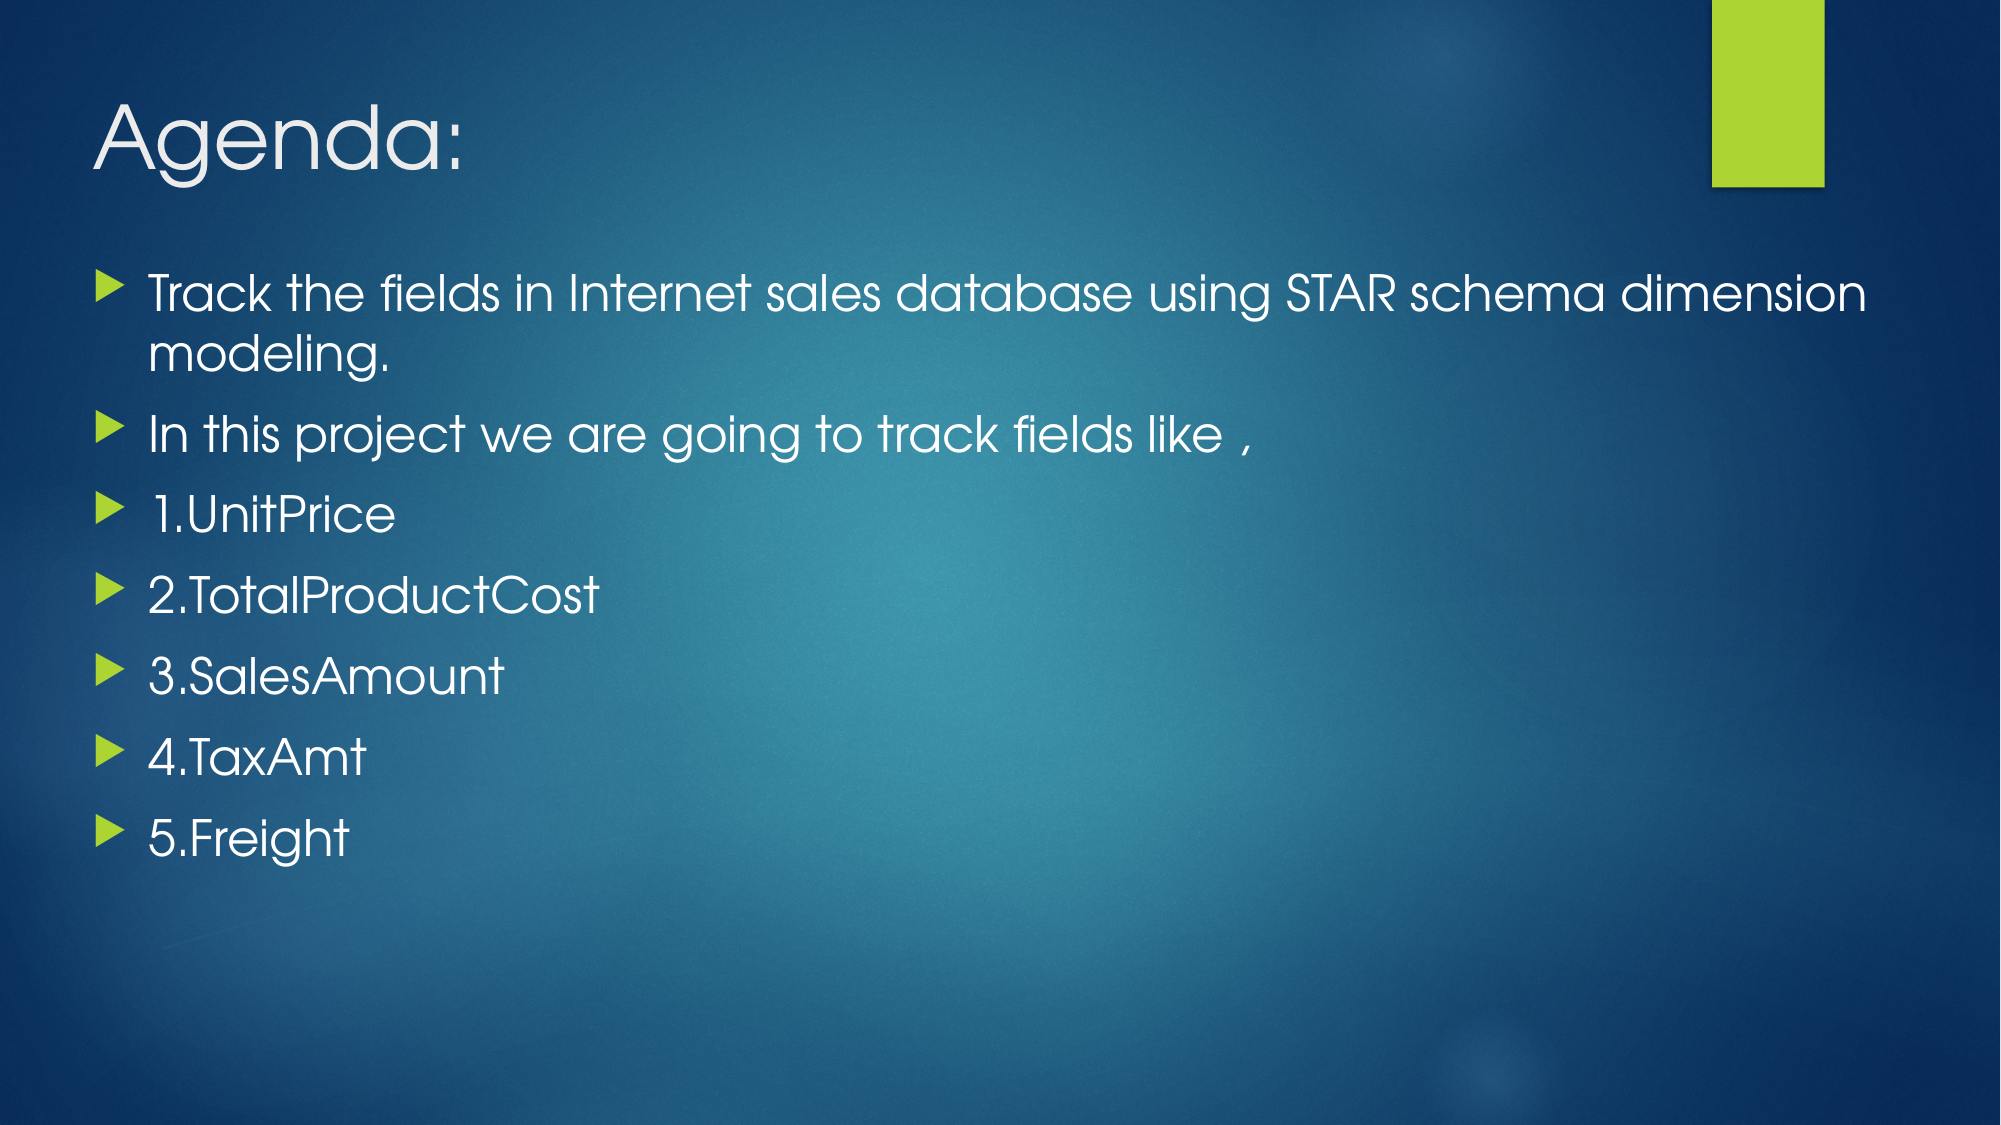

# Agenda:
Track the fields in Internet sales database using STAR schema dimension modeling.
In this project we are going to track fields like ,
1.UnitPrice
2.TotalProductCost
3.SalesAmount
4.TaxAmt
5.Freight